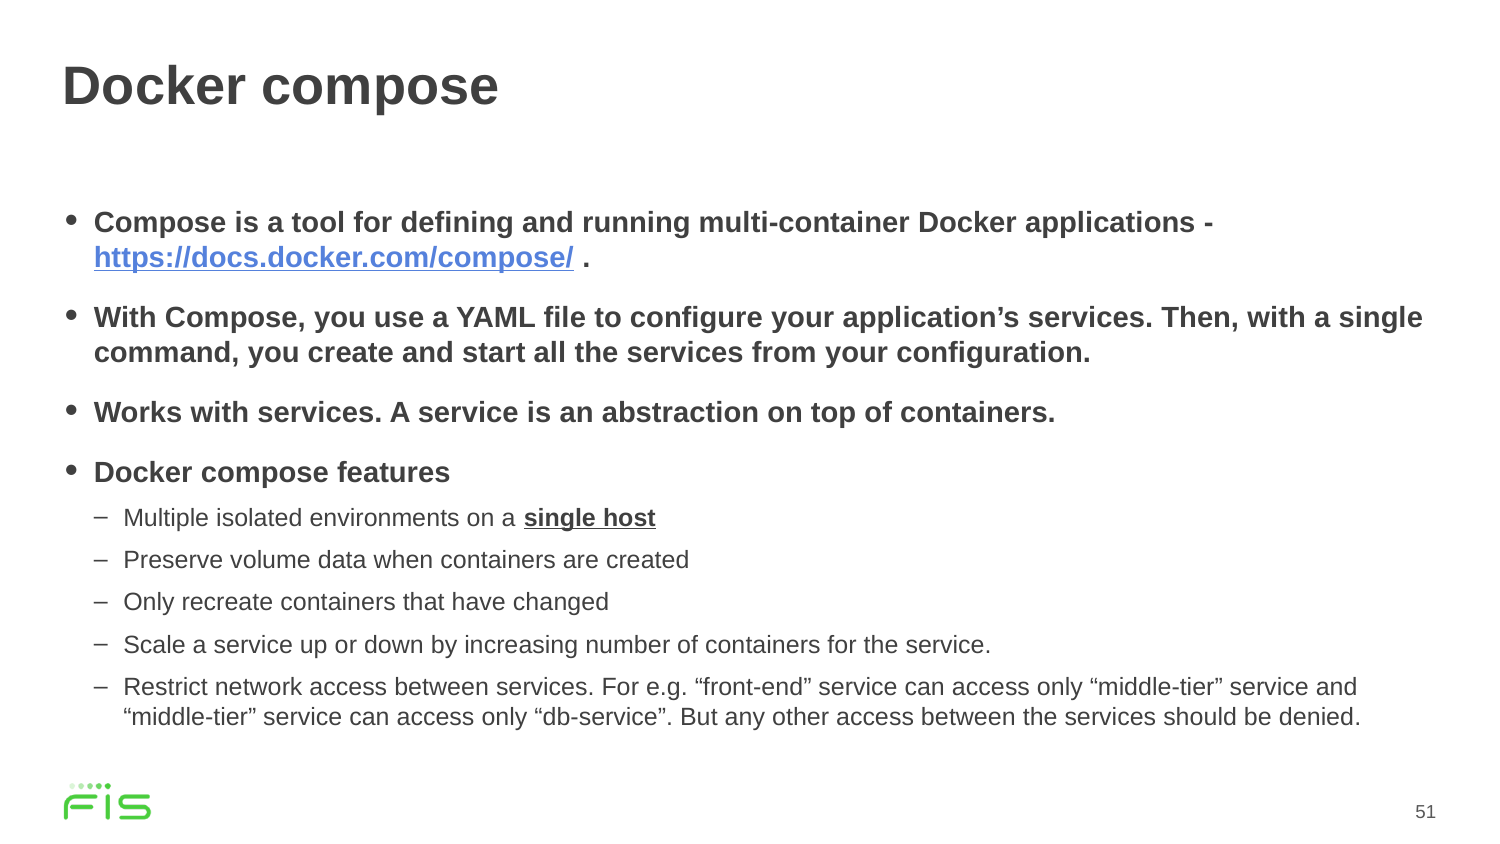

# Docker compose
Compose is a tool for defining and running multi-container Docker applications - https://docs.docker.com/compose/ .
With Compose, you use a YAML file to configure your application’s services. Then, with a single command, you create and start all the services from your configuration.
Works with services. A service is an abstraction on top of containers.
Docker compose features
Multiple isolated environments on a single host
Preserve volume data when containers are created
Only recreate containers that have changed
Scale a service up or down by increasing number of containers for the service.
Restrict network access between services. For e.g. “front-end” service can access only “middle-tier” service and “middle-tier” service can access only “db-service”. But any other access between the services should be denied.

51